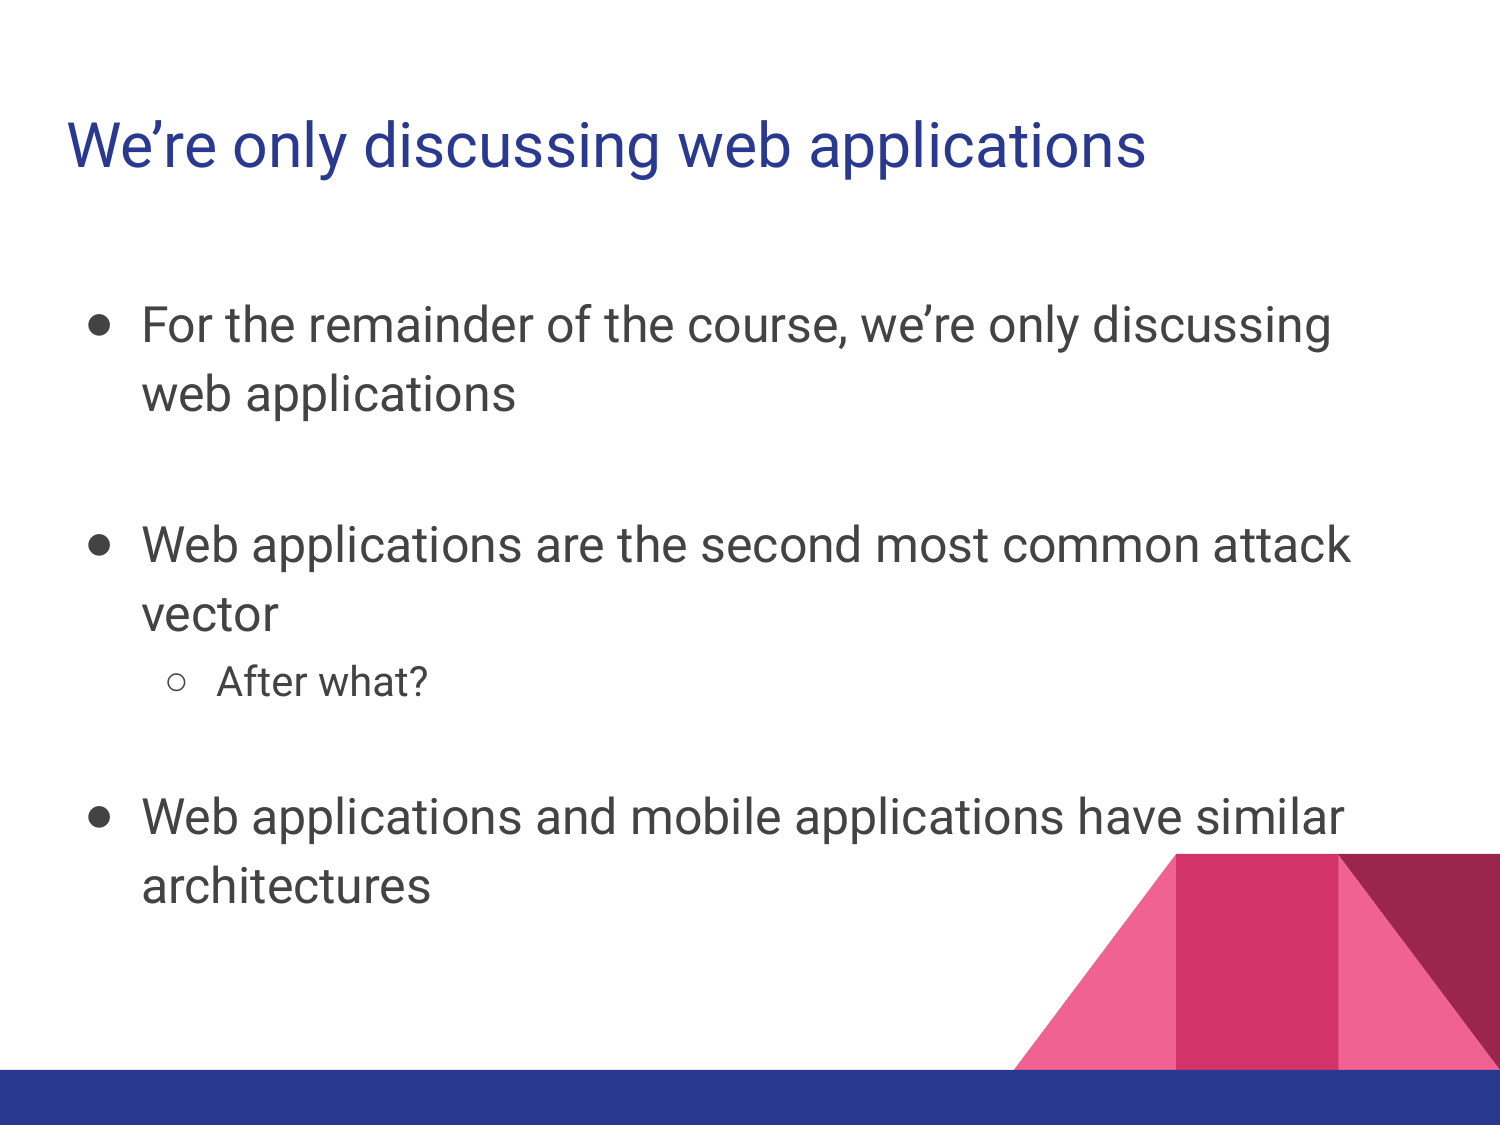

# We’re only discussing web applications
For the remainder of the course, we’re only discussing web applications

Web applications are the second most common attack vector
After what?

Web applications and mobile applications have similar architectures